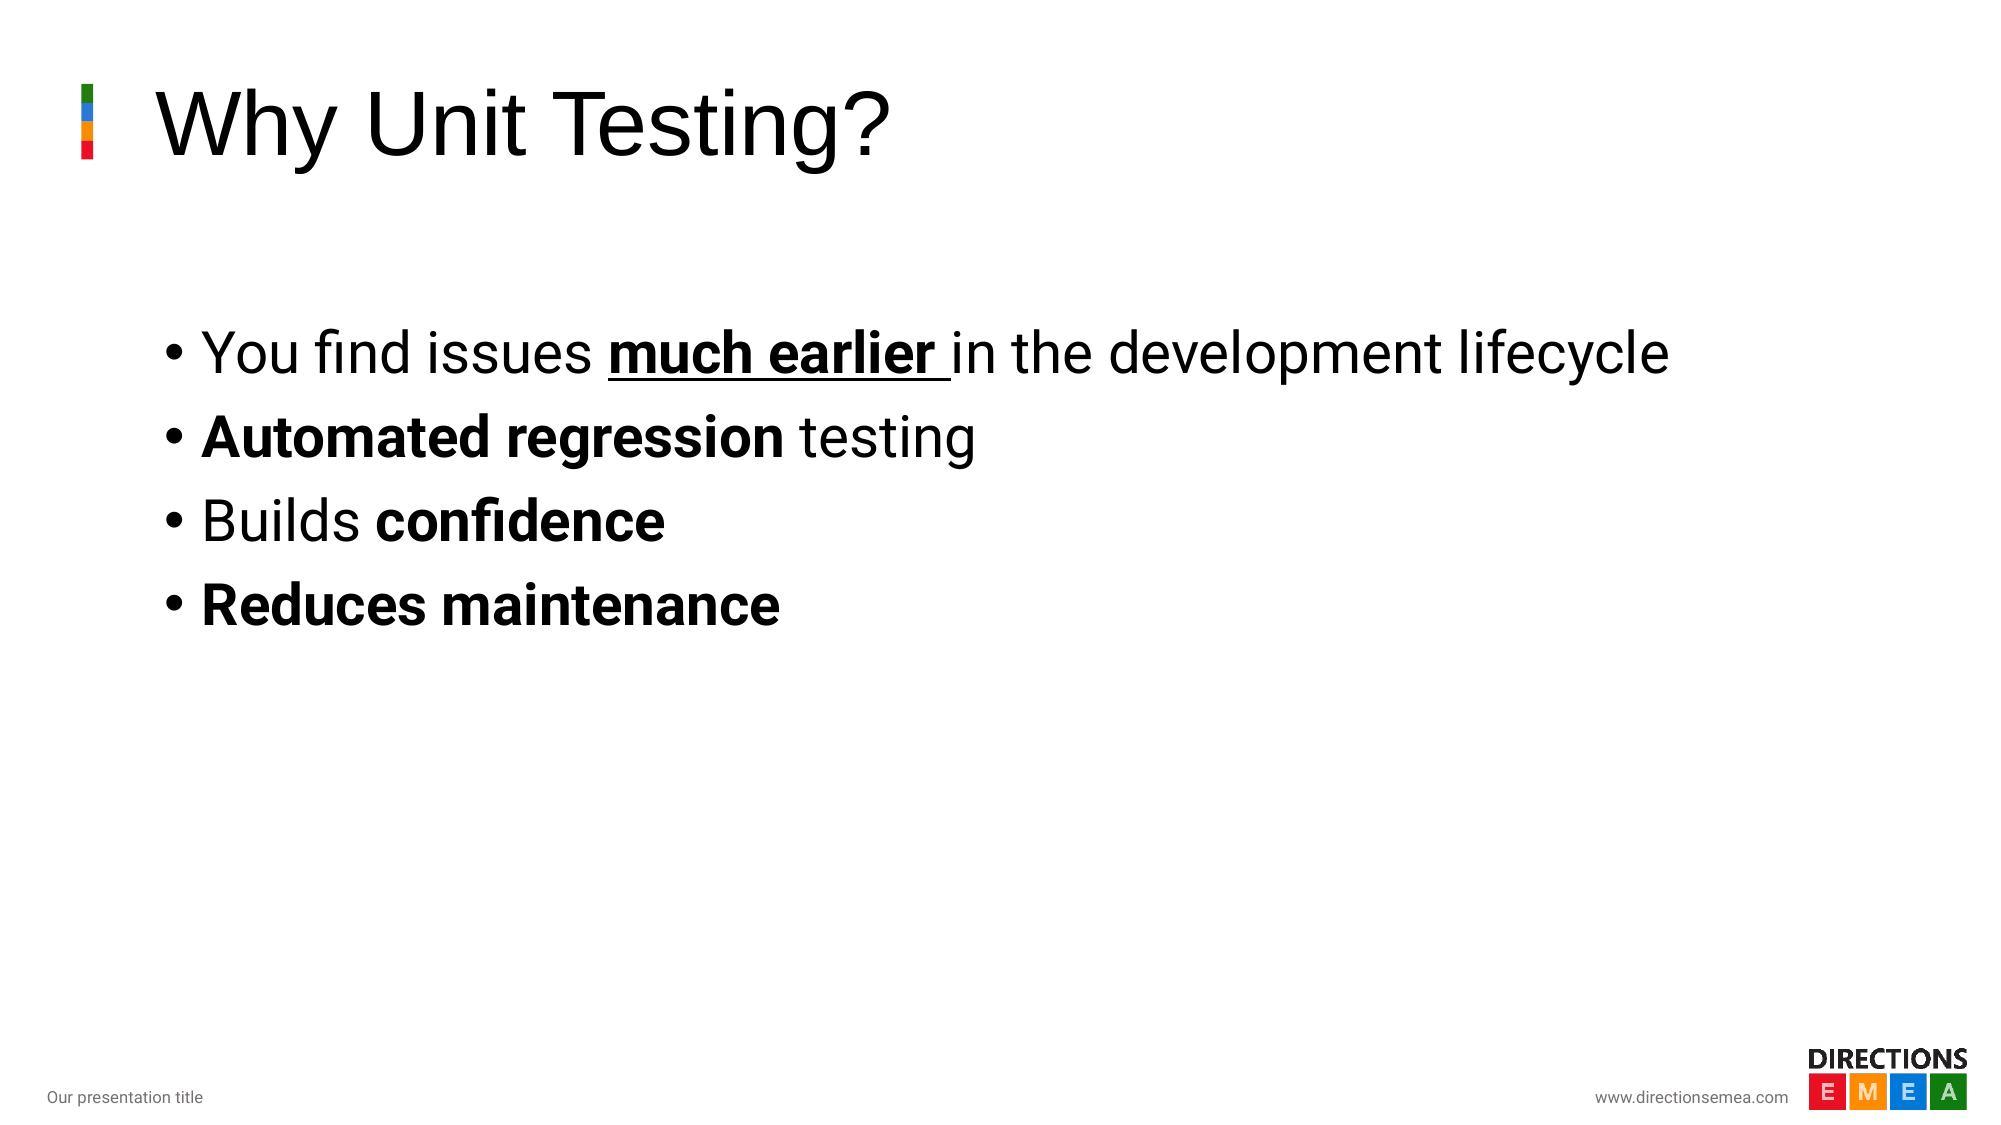

# Why Unit Testing?
You find issues much earlier in the development lifecycle
Automated regression testing
Builds confidence
Reduces maintenance